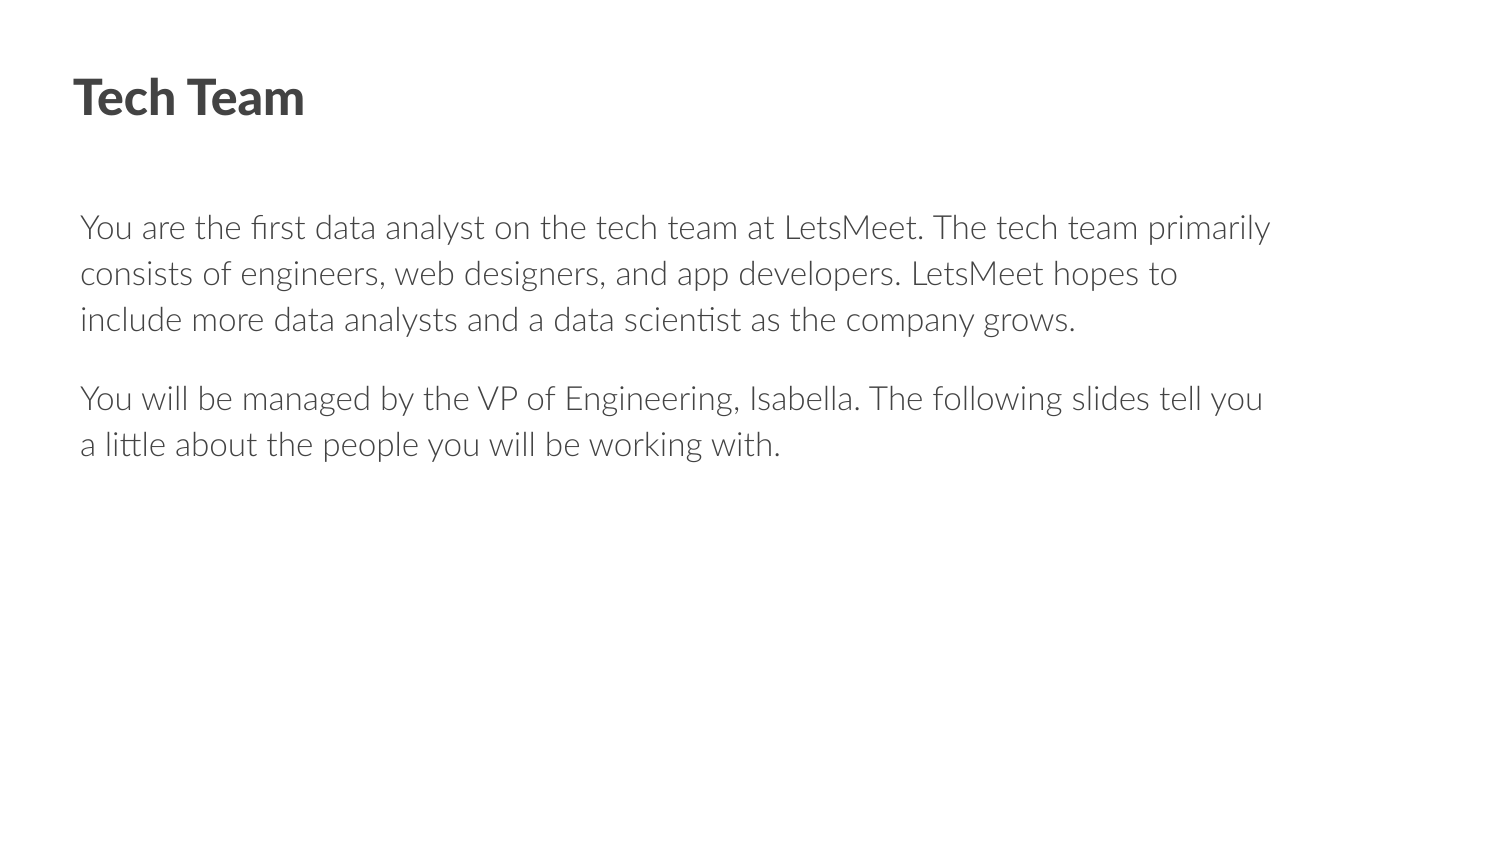

Tech Team
You are the first data analyst on the tech team at LetsMeet. The tech team primarily consists of engineers, web designers, and app developers. LetsMeet hopes to include more data analysts and a data scientist as the company grows.
You will be managed by the VP of Engineering, Isabella. The following slides tell you a little about the people you will be working with.